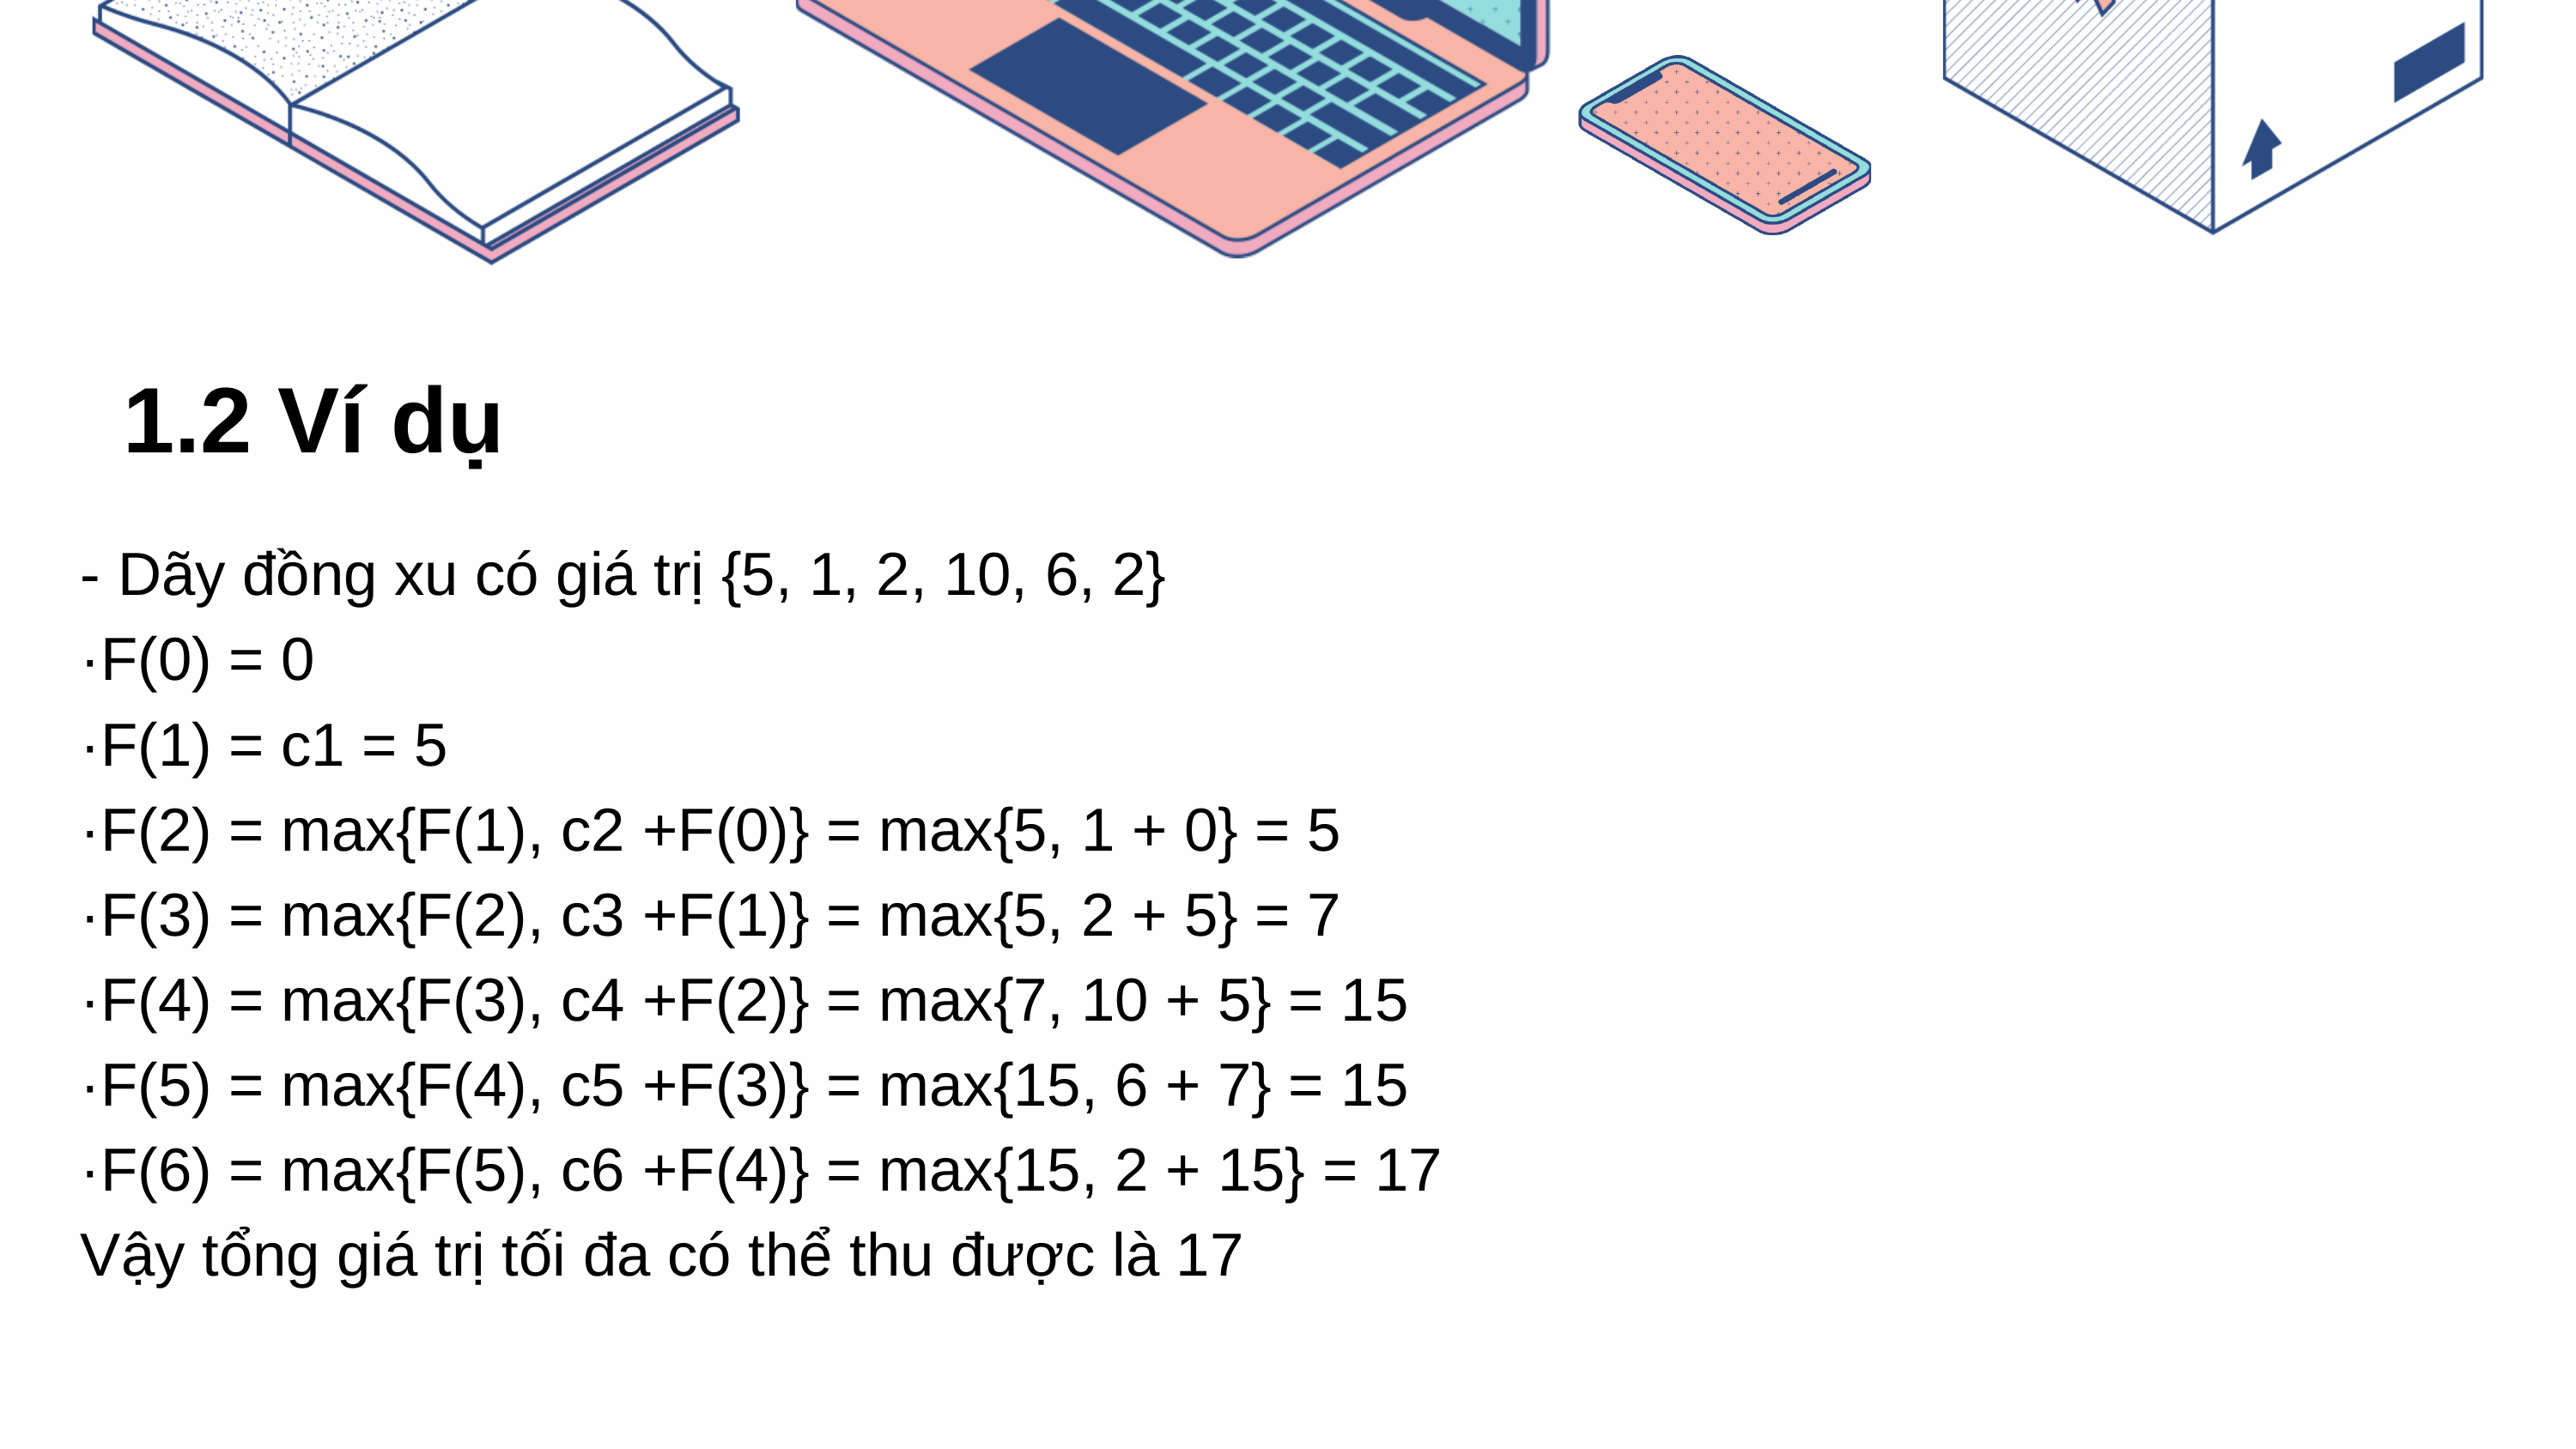

1.2 Ví dụ

- Dãy đồng xu có giá trị {5, 1, 2, 10, 6, 2}
·F(0) = 0
·F(1) = c1 = 5
·F(2) = max{F(1), c2 ​+F(0)} = max{5, 1 + 0} = 5
·F(3) = max{F(2), c3 ​+F(1)} = max{5, 2 + 5} = 7
·F(4) = max{F(3), c4 ​+F(2)} = max{7, 10 + 5} = 15
·F(5) = max{F(4), c5 ​+F(3)} = max{15, 6 + 7} = 15
·F(6) = max{F(5), c6 ​+F(4)} = max{15, 2 + 15} = 17
Vậy tổng giá trị tối đa có thể thu được là 17